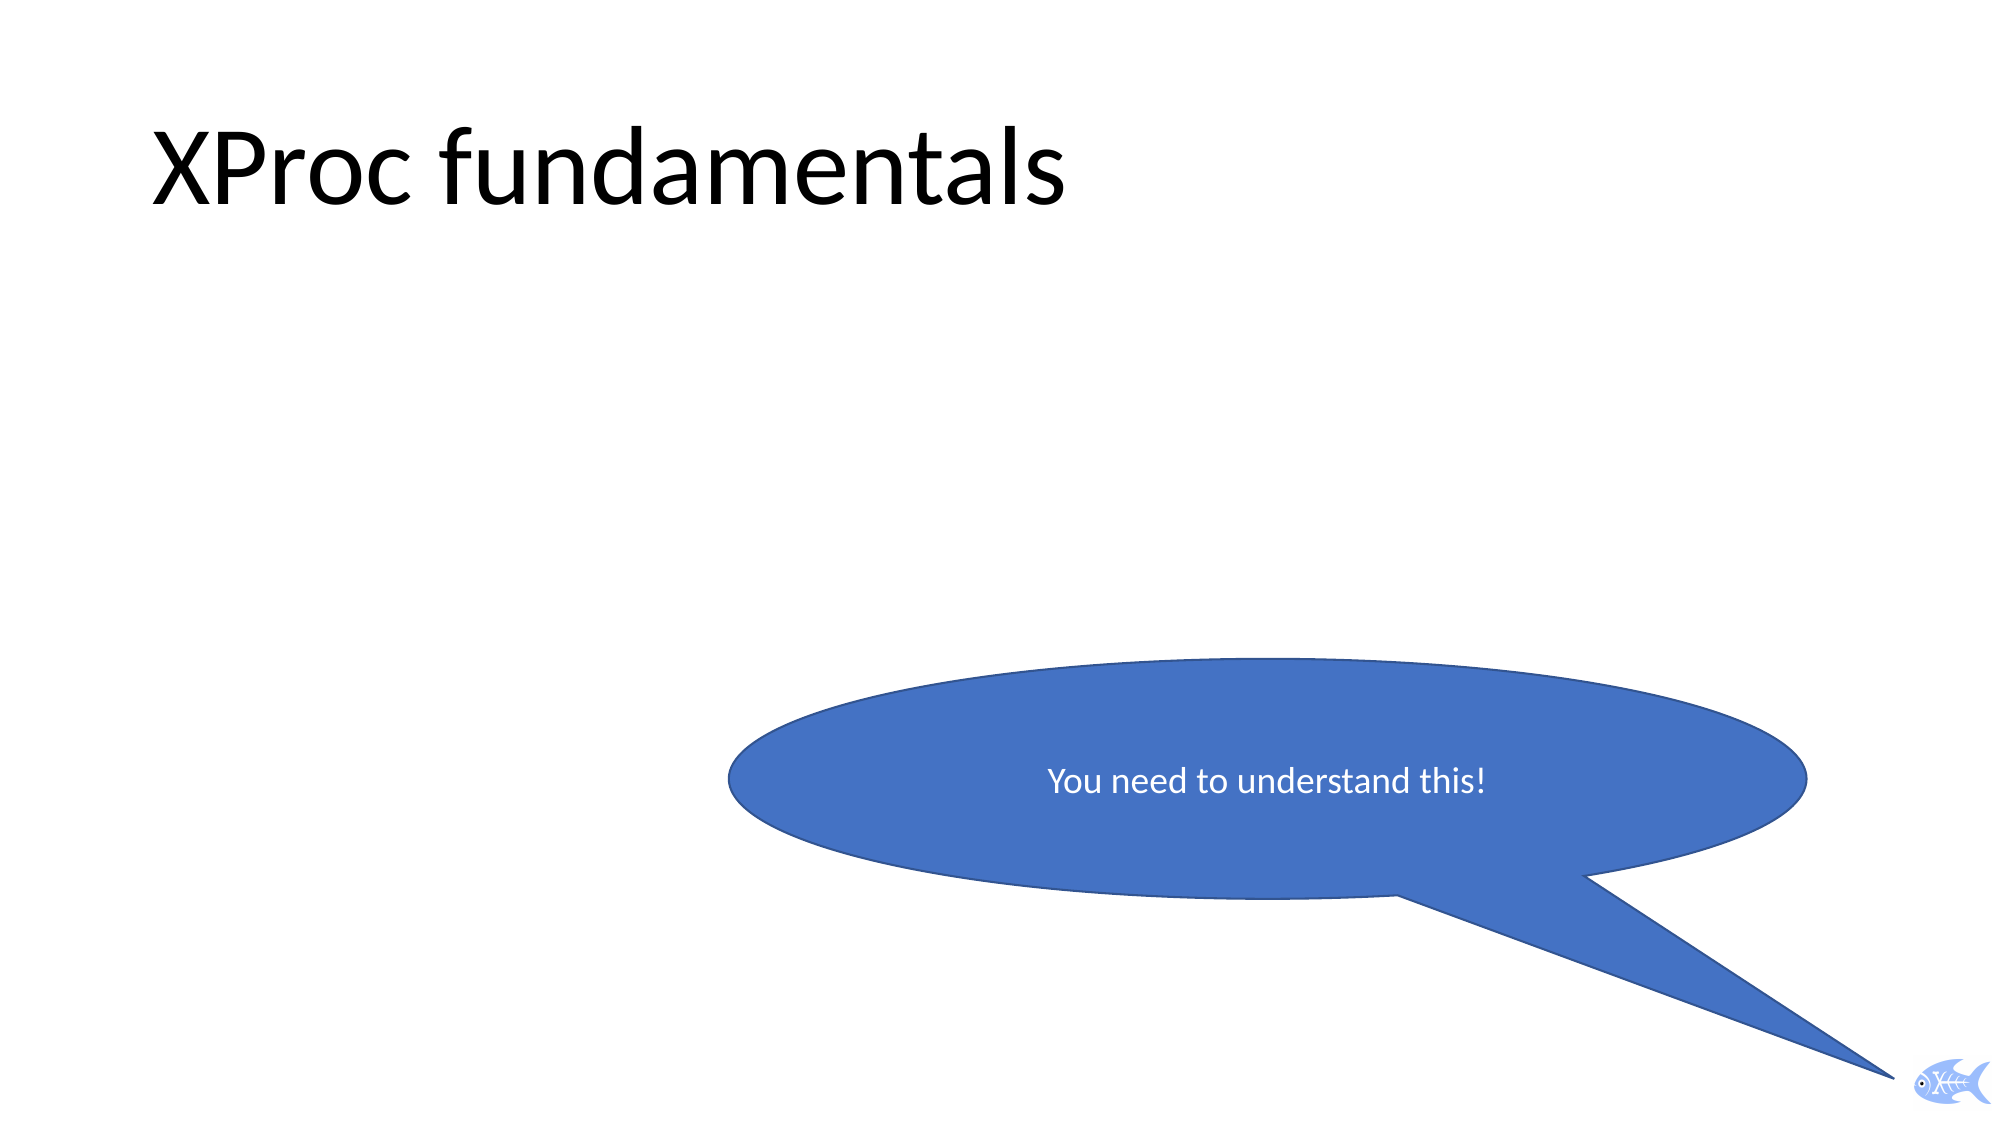

# XProc fundamentals
You need to understand this!